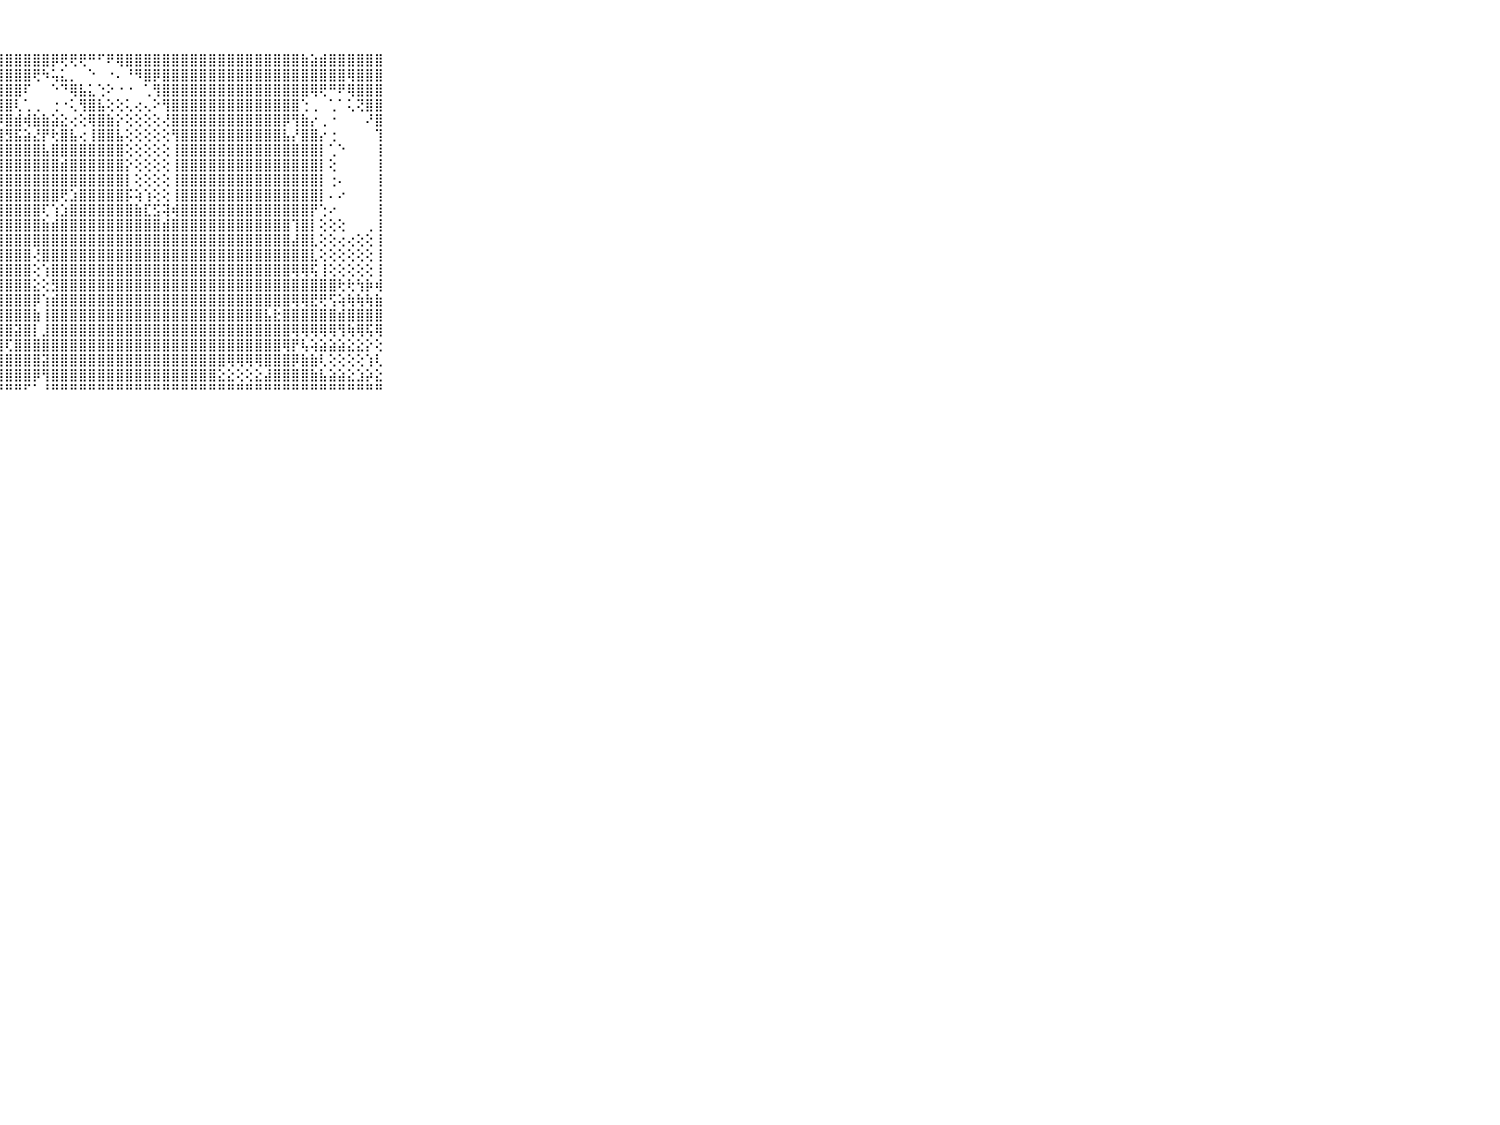

⠀⠀⠀⠀⠀⠀⠀⠀⠀⠀⠀⢕⣼⣿⢿⢿⣏⣕⣿⣿⣿⣿⣿⣿⣿⣿⣿⣿⣿⣿⣿⣿⣿⡿⢟⢟⢟⠛⠋⠟⢿⣿⣿⣿⣿⣿⣿⣿⣿⣿⣿⣿⣿⣿⣿⣿⣿⣿⣿⣿⣷⣵⣾⣿⣿⣿⣿⣿⣿⠀⠀⠀⠀⠀⠀⠀⠀⠀⠀⠀⠀
⠀⠀⠀⠀⠀⠀⠀⠀⠀⠀⠀⢸⣿⣿⣷⣿⡿⢿⣿⣿⣿⣿⣿⣿⣿⣿⣿⣿⣿⣿⣿⢟⠳⢥⣅⡀⠀⠑⠀⠐⠄⠘⠻⣿⡿⣿⣿⣿⣿⣿⣿⣿⣿⣿⣿⣿⣿⣿⣿⣿⣿⣿⣿⣿⣿⢿⣿⣿⣿⠀⠀⠀⠀⠀⠀⠀⠀⠀⠀⠀⠀
⠀⠀⠀⠀⠀⠀⠀⠀⠀⠀⠀⣿⣿⣿⣿⣿⣿⣿⣿⣿⣿⣿⣿⢿⣿⣿⣿⣿⣿⣿⠏⠀⠀⠑⠙⢿⣧⣅⢑⠕⠐⠐⠀⢁⢻⣿⣿⣿⣿⣿⣿⣿⣿⣿⣿⣿⣿⣿⣿⣿⣿⢿⢟⠛⠟⢿⣿⣿⣿⠀⠀⠀⠀⠀⠀⠀⠀⠀⠀⠀⠀
⠀⠀⠀⠀⠀⠀⠀⠀⠀⠀⠀⣿⣻⣿⣟⣯⣿⣷⣿⣿⣿⣯⣿⣿⣿⣿⣿⣿⣿⢇⢁⢀⠀⢐⠐⢅⢻⣿⣧⢕⢕⢅⢔⢄⠕⢻⣿⣿⣿⣿⣿⣿⣿⣿⣿⣿⣿⣿⣿⣿⢑⢀⠀⢁⠁⢅⢝⣿⣿⠀⠀⠀⠀⠀⠀⠀⠀⠀⠀⠀⠀
⠀⠀⠀⠀⠀⠀⠀⠀⠀⠀⠀⣿⣿⣿⣿⡿⣿⣿⣿⣿⣿⣿⣿⣿⣿⣿⣿⡿⣿⣾⢾⣷⣷⣵⣕⢔⢕⢿⣿⣷⡕⢕⢕⢕⢕⢜⣿⣿⣿⣿⣿⣿⣿⣿⣿⣿⣿⣿⡿⢻⣷⡔⢀⠐⠀⠀⠀⠜⣿⠀⠀⠀⠀⠀⠀⠀⠀⠀⠀⠀⠀
⠀⠀⠀⠀⠀⠀⠀⠀⠀⠀⠀⢿⣿⣿⣯⣿⣿⣟⣻⣿⣷⣿⣻⡟⣿⣺⣿⣿⣻⣯⣵⣜⡟⢗⣿⣧⢔⢸⣿⣿⣧⢕⢕⢕⢕⢕⢻⣿⣿⣿⣿⣿⣿⣿⣿⣿⣿⣿⣧⡜⣿⣿⡔⢐⠀⠀⠀⠀⢹⠀⠀⠀⠀⠀⠀⠀⠀⠀⠀⠀⠀
⠀⠀⠀⠀⠀⠀⠀⠀⠀⠀⠀⣻⣷⣻⣗⣻⣿⡿⣿⣾⣼⡿⣿⣿⣯⣿⣿⣿⣿⣿⣿⣿⣧⣿⣿⣿⣿⣿⣿⣿⣿⢕⢕⢕⢕⢕⢸⣿⣿⣿⣿⣿⣿⣿⣿⣿⣿⣿⣿⣿⣿⣿⡇⢁⠑⠀⠀⠀⢸⠀⠀⠀⠀⠀⠀⠀⠀⠀⠀⠀⠀
⠀⠀⠀⠀⠀⠀⠀⠀⠀⠀⠀⢿⣿⢿⣿⢿⡿⢿⣿⡿⣿⣿⣿⣿⣿⣿⣿⣿⣿⣿⣿⣿⣿⣿⣾⣿⣿⣿⣿⣿⣿⡕⢕⢕⢕⢕⢸⣿⣿⣿⣿⣿⣿⣿⣿⣿⣿⣿⣿⣿⣿⣿⡇⢕⠀⠀⠀⠀⢸⠀⠀⠀⠀⠀⠀⠀⠀⠀⠀⠀⠀
⠀⠀⠀⠀⠀⠀⠀⠀⠀⠀⠀⣿⣟⣟⣟⣟⣿⣿⣗⣿⣿⣿⣿⣿⣿⣿⣿⣿⣿⣿⣿⣿⣿⣿⣿⣿⣿⣿⣿⣿⣿⡇⢕⢕⢕⢕⢸⣿⣿⣿⣿⣿⣿⣿⣿⣿⣿⣿⣿⣿⣿⣿⡇⢐⠄⠀⠀⠀⢸⠀⠀⠀⠀⠀⠀⠀⠀⠀⠀⠀⠀
⠀⠀⠀⠀⠀⠀⠀⠀⠀⠀⠀⣿⣿⣿⣿⡿⣿⣿⣷⣿⣿⣿⣿⣿⣿⣿⣿⣿⣿⣿⣿⣿⣿⣿⢟⣱⣿⣿⣿⣿⣿⡯⢵⢱⢕⢕⢸⣿⣿⣿⣿⣿⣿⣿⣿⣿⣿⣿⣿⣿⣿⣿⡇⠄⠔⠀⠀⠀⢸⠀⠀⠀⠀⠀⠀⠀⠀⠀⠀⠀⠀
⠀⠀⠀⠀⠀⠀⠀⠀⠀⠀⠀⣟⣿⣿⣿⣿⣿⣿⣽⣿⣿⣿⣿⣿⣿⣿⣿⣿⣿⣿⣿⣿⢏⢱⣱⣿⣿⣿⣿⣿⣿⣿⣷⣏⣫⢽⢾⣿⣿⣿⣿⣿⣿⣿⣿⣿⣿⣿⣿⣿⣿⡟⢑⠔⠀⠀⠀⠀⢸⠀⠀⠀⠀⠀⠀⠀⠀⠀⠀⠀⠀
⠀⠀⠀⠀⠀⠀⠀⠀⠀⠀⠀⣿⣿⣿⣿⣽⣿⣯⣿⣿⣿⣿⣿⣟⣿⣿⣿⣿⣿⣿⣿⣿⣷⣾⣿⣿⣿⣿⣿⣿⣿⣿⣿⣿⣿⣾⣿⣿⣿⣿⣿⣿⣿⣿⣿⣿⣿⣿⣿⢹⣿⡇⢕⢕⢕⠀⠀⢀⢸⠀⠀⠀⠀⠀⠀⠀⠀⠀⠀⠀⠀
⠀⠀⠀⠀⠀⠀⠀⠀⠀⠀⠀⣿⣿⣿⣿⣿⣿⣿⣿⣿⣿⣿⣿⣿⣿⣿⣿⣿⣿⣿⣿⣿⣿⣿⣿⣿⣿⣿⣿⣿⣿⣿⣿⣿⣿⣿⣿⣿⣿⣿⣿⣿⣿⣿⣿⣿⣿⣿⣿⣼⣿⣇⢕⢕⢔⢔⢕⢕⢸⠀⠀⠀⠀⠀⠀⠀⠀⠀⠀⠀⠀
⠀⠀⠀⠀⠀⠀⠀⠀⠀⠀⠀⣿⣿⣿⣿⣿⣿⣿⣿⣿⣿⣿⣿⣿⣿⣿⣿⣿⣿⣿⣿⢜⣿⣿⣿⣿⣿⣿⣿⣿⣿⣿⣿⣿⣿⣿⣿⣿⣿⣿⣿⣿⣿⣿⣿⣿⣿⣿⣿⣿⣿⣇⢕⢕⢕⢕⢕⢕⢸⠀⠀⠀⠀⠀⠀⠀⠀⠀⠀⠀⠀
⠀⠀⠀⠀⠀⠀⠀⠀⠀⠀⠀⣿⣿⣿⣿⣿⣿⣿⣿⣿⣿⣿⣿⣿⣿⣿⣿⣿⣿⣿⣿⢕⢱⣿⣿⣿⣿⣿⣿⣿⣿⣿⣿⣿⣿⣿⣿⣿⣿⣿⣿⣿⣿⣿⣿⣿⣿⣿⣿⢿⢿⢯⢸⢕⢕⢕⢕⢕⢸⠀⠀⠀⠀⠀⠀⠀⠀⠀⠀⠀⠀
⠀⠀⠀⠀⠀⠀⠀⠀⠀⠀⠀⣿⣿⣿⣿⣿⣿⣿⣿⣿⣿⣿⣿⣿⣿⣿⣿⣿⣿⣿⣿⣕⢕⣻⣿⣿⣿⣿⣿⣿⣿⣿⣿⣿⣿⣿⣿⣿⣿⣿⣿⣿⣿⣿⣿⣿⣿⣿⣿⣿⣿⣿⣿⣿⢗⢗⢳⡷⢾⠀⠀⠀⠀⠀⠀⠀⠀⠀⠀⠀⠀
⠀⠀⠀⠀⠀⠀⠀⠀⠀⠀⠀⣿⣿⣿⣿⣿⣿⣿⣿⣿⣿⣿⣿⣿⣿⣿⣿⣿⣿⣿⣿⡿⢱⣾⣿⣿⣿⣿⣿⣿⣿⣿⣿⣿⣿⣿⣿⣿⣿⣿⣿⣿⣿⣿⣿⣿⣿⣿⣿⢿⢿⣟⢟⢫⢵⢷⢷⢷⣷⠀⠀⠀⠀⠀⠀⠀⠀⠀⠀⠀⠀
⠀⠀⠀⠀⠀⠀⠀⠀⠀⠀⠀⣿⣿⣿⣿⣿⣿⣿⣿⣿⣿⣿⣿⣿⣿⣿⣿⣿⣿⣿⣿⣷⢸⣿⣿⣿⣿⣿⣿⣿⣿⣿⣿⣿⣿⣿⣿⣿⣿⣿⣿⣿⣿⣿⣿⣿⣧⣗⣿⣿⣿⣿⣿⣿⣾⣿⣿⣿⣿⠀⠀⠀⠀⠀⠀⠀⠀⠀⠀⠀⠀
⠀⠀⠀⠀⠀⠀⠀⠀⠀⠀⠀⣿⣿⣿⣿⣿⣿⣿⣿⣿⣿⣿⣿⣿⣿⣿⣿⣿⣿⣽⣿⡇⣸⣿⣿⣿⣿⣿⣿⣿⣿⣿⣿⣿⣿⣿⣿⣿⣿⣿⣿⣿⣿⣿⣿⣿⣿⣿⣿⢿⢿⢿⢿⢿⢻⢷⢿⢯⢿⠀⠀⠀⠀⠀⠀⠀⠀⠀⠀⠀⠀
⠀⠀⠀⠀⠀⠀⠀⠀⠀⠀⠀⣿⣿⣿⣿⣿⣿⣿⣿⣿⣿⣿⣿⣿⣿⣿⣿⣿⢏⣿⣿⣿⣿⣿⣿⣿⣿⣿⣿⣿⣿⣿⣿⣿⣿⣿⣿⣿⣿⣿⣿⣿⣿⣿⣿⣿⣿⣿⢿⡟⢧⢵⣵⣵⣵⣕⣕⡕⢕⠀⠀⠀⠀⠀⠀⠀⠀⠀⠀⠀⠀
⠀⠀⠀⠀⠀⠀⠀⠀⠀⠀⠀⣿⣿⣿⣿⣿⣿⡿⢿⣿⣿⣿⣿⣿⢿⢽⢟⢿⣿⣿⣿⣿⣽⣿⣿⣿⣿⣿⣿⣿⣿⣿⣿⣿⣿⣿⣿⣿⣿⣿⣿⣿⢿⢿⢿⢿⣿⣿⣿⡿⣷⣷⢇⢕⢕⢕⢕⢱⢇⠀⠀⠀⠀⠀⠀⠀⠀⠀⠀⠀⠀
⠀⠀⠀⠀⠀⠀⠀⠀⠀⠀⠀⢟⢝⢝⢟⢟⠏⠑⠜⢟⢝⢝⢕⢇⢕⢇⢜⣽⣿⣿⣿⡿⢻⣿⣿⣿⣿⣿⣿⣿⣿⣿⣿⣿⣿⣿⣿⣿⣿⣿⣿⣕⣕⢕⢕⣕⣼⣿⣿⣿⣿⣷⣧⣵⣵⣕⣱⡵⣕⠀⠀⠀⠀⠀⠀⠀⠀⠀⠀⠀⠀
⠀⠀⠀⠀⠀⠀⠀⠀⠀⠀⠀⠑⠑⠁⠁⠀⠀⠀⠀⠐⠑⠑⠑⠑⠑⠑⠘⠛⠛⠛⠋⠁⠘⠛⠛⠛⠛⠛⠛⠛⠛⠛⠛⠛⠛⠛⠛⠛⠛⠛⠛⠛⠛⠛⠛⠛⠛⠛⠛⠛⠛⠛⠛⠛⠛⠛⠛⠛⠛⠀⠀⠀⠀⠀⠀⠀⠀⠀⠀⠀⠀